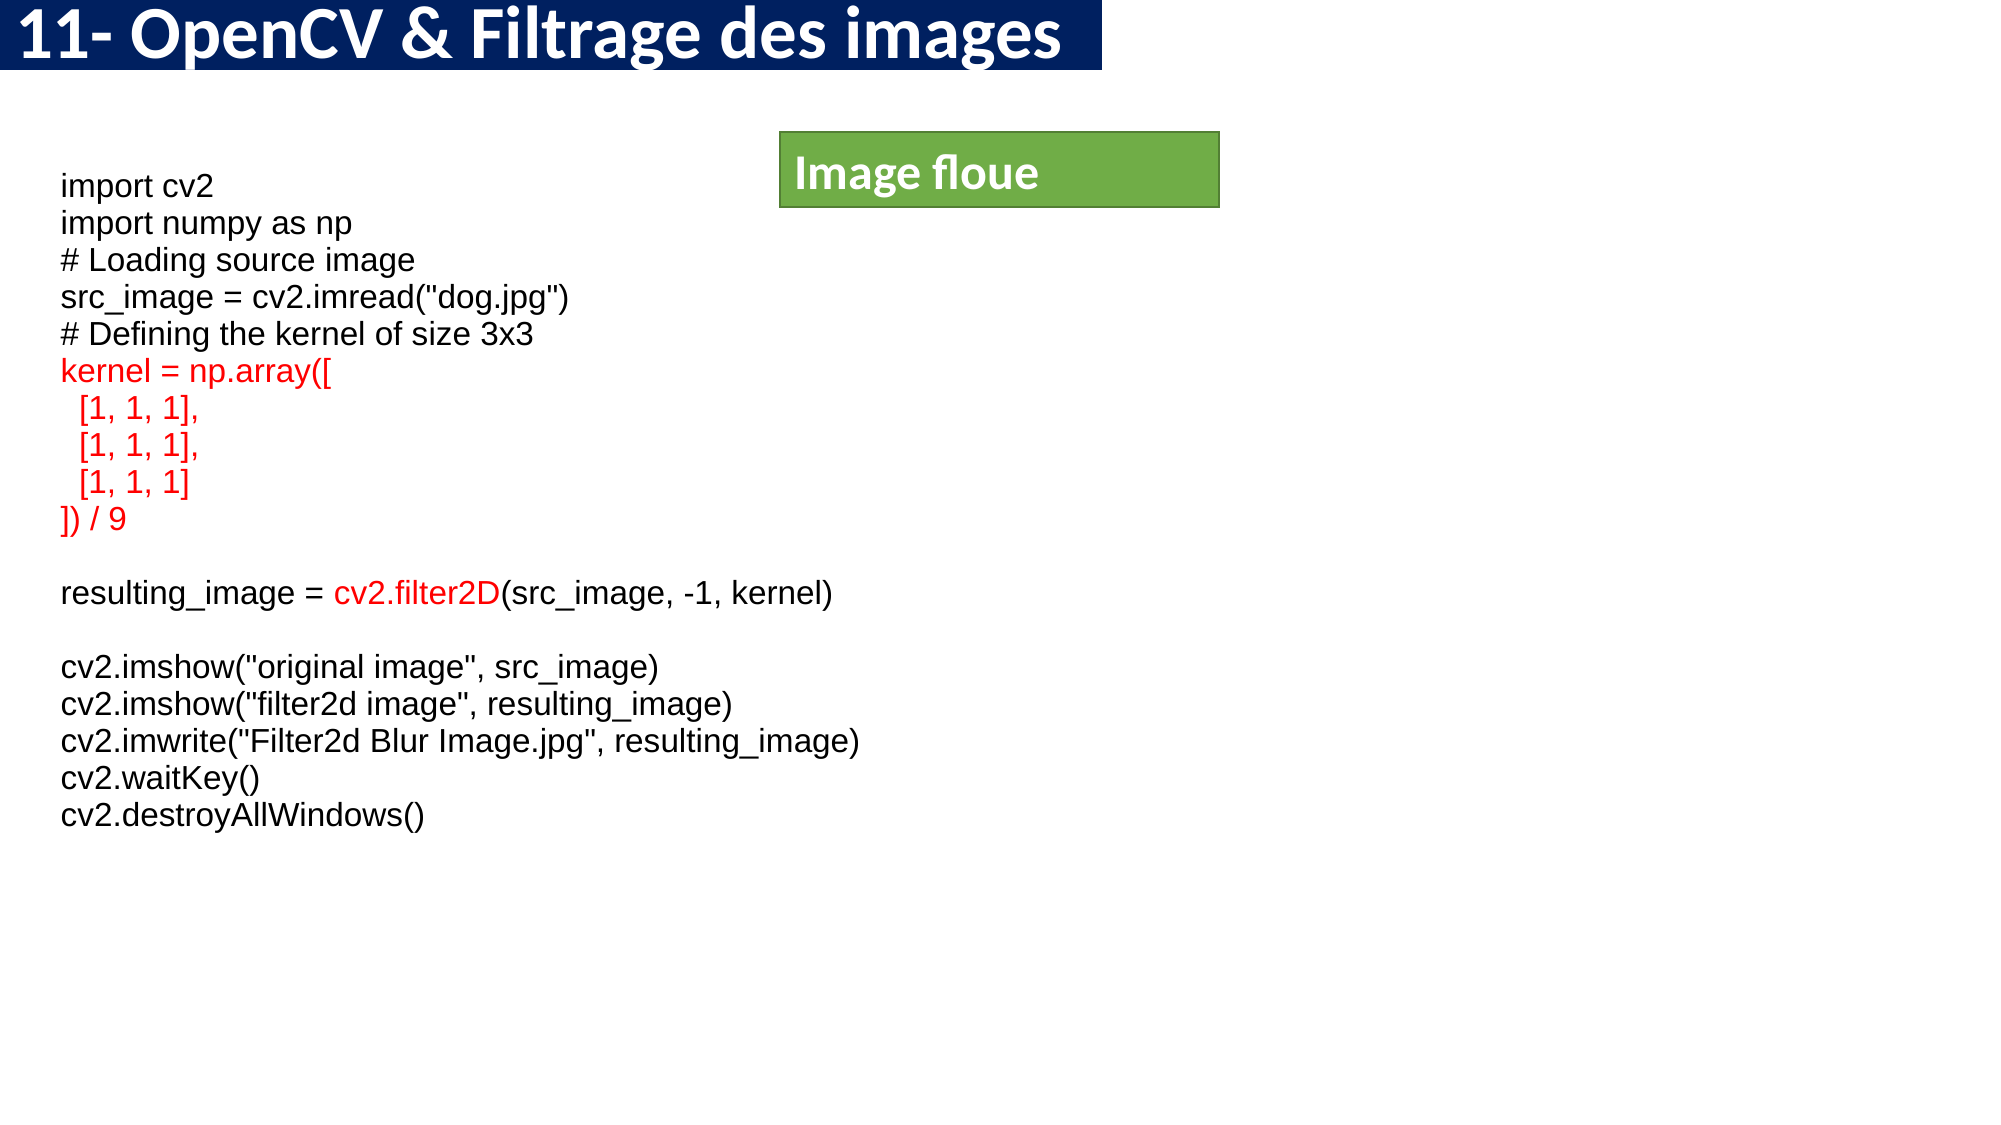

11- OpenCV & Filtrage des images
Image floue
| import cv2 import numpy as np # Loading source image src\_image = cv2.imread("dog.jpg") # Defining the kernel of size 3x3 kernel = np.array([   [1, 1, 1],   [1, 1, 1],   [1, 1, 1] ]) / 9   resulting\_image = cv2.filter2D(src\_image, -1, kernel)   cv2.imshow("original image", src\_image) cv2.imshow("filter2d image", resulting\_image) cv2.imwrite("Filter2d Blur Image.jpg", resulting\_image) cv2.waitKey() cv2.destroyAllWindows() |
| --- |